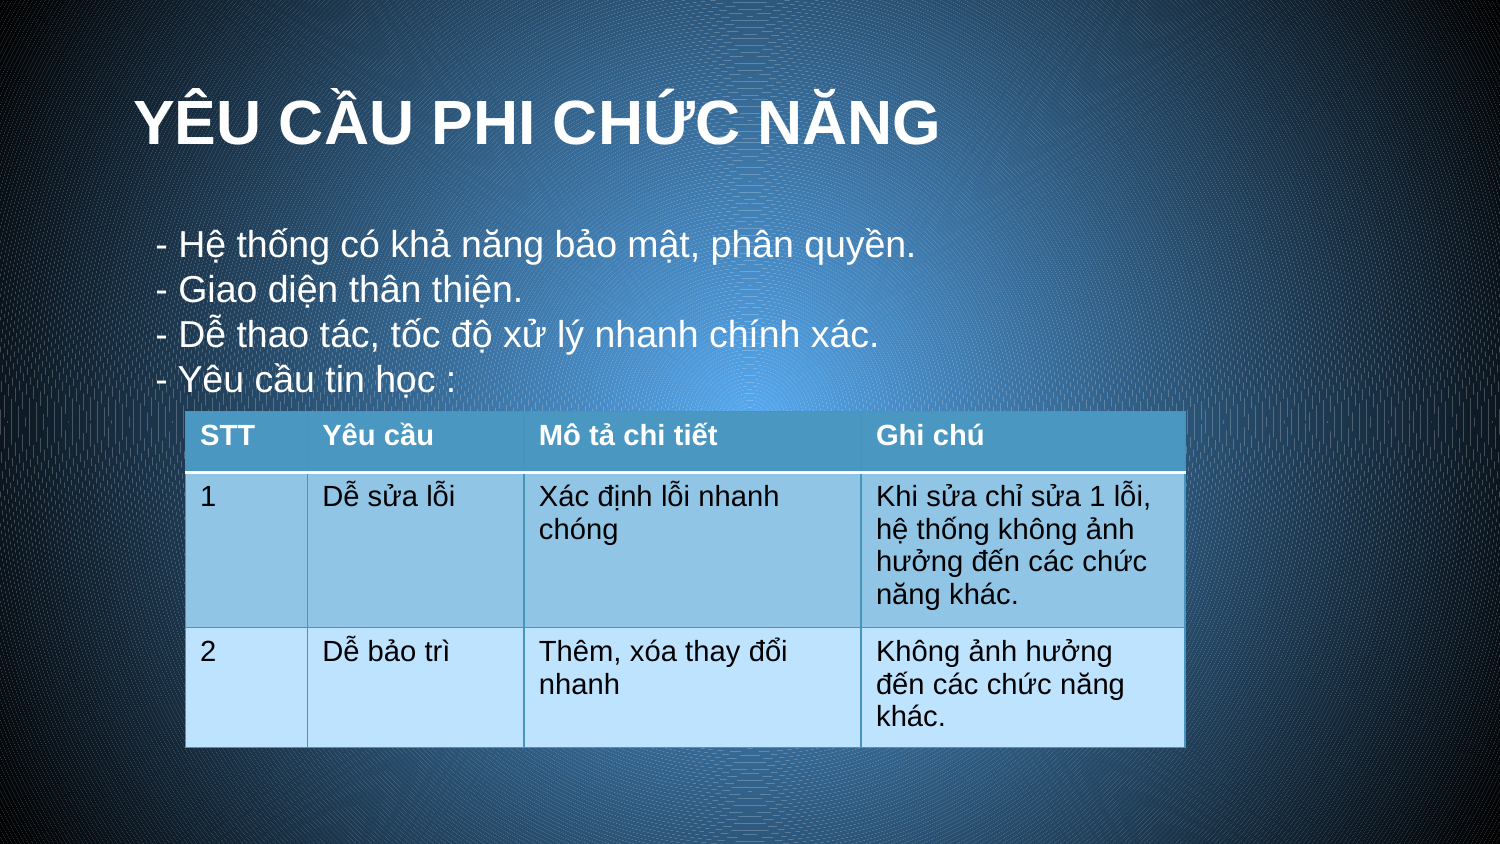

# YÊU CẦU PHI CHỨC NĂNG
- Hệ thống có khả năng bảo mật, phân quyền.
- Giao diện thân thiện.
- Dễ thao tác, tốc độ xử lý nhanh chính xác.
- Yêu cầu tin học :
| STT | Yêu cầu | Mô tả chi tiết | Ghi chú |
| --- | --- | --- | --- |
| 1 | Dễ sửa lỗi | Xác định lỗi nhanh chóng | Khi sửa chỉ sửa 1 lỗi, hệ thống không ảnh hưởng đến các chức năng khác. |
| 2 | Dễ bảo trì | Thêm, xóa thay đổi nhanh | Không ảnh hưởng đến các chức năng khác. |